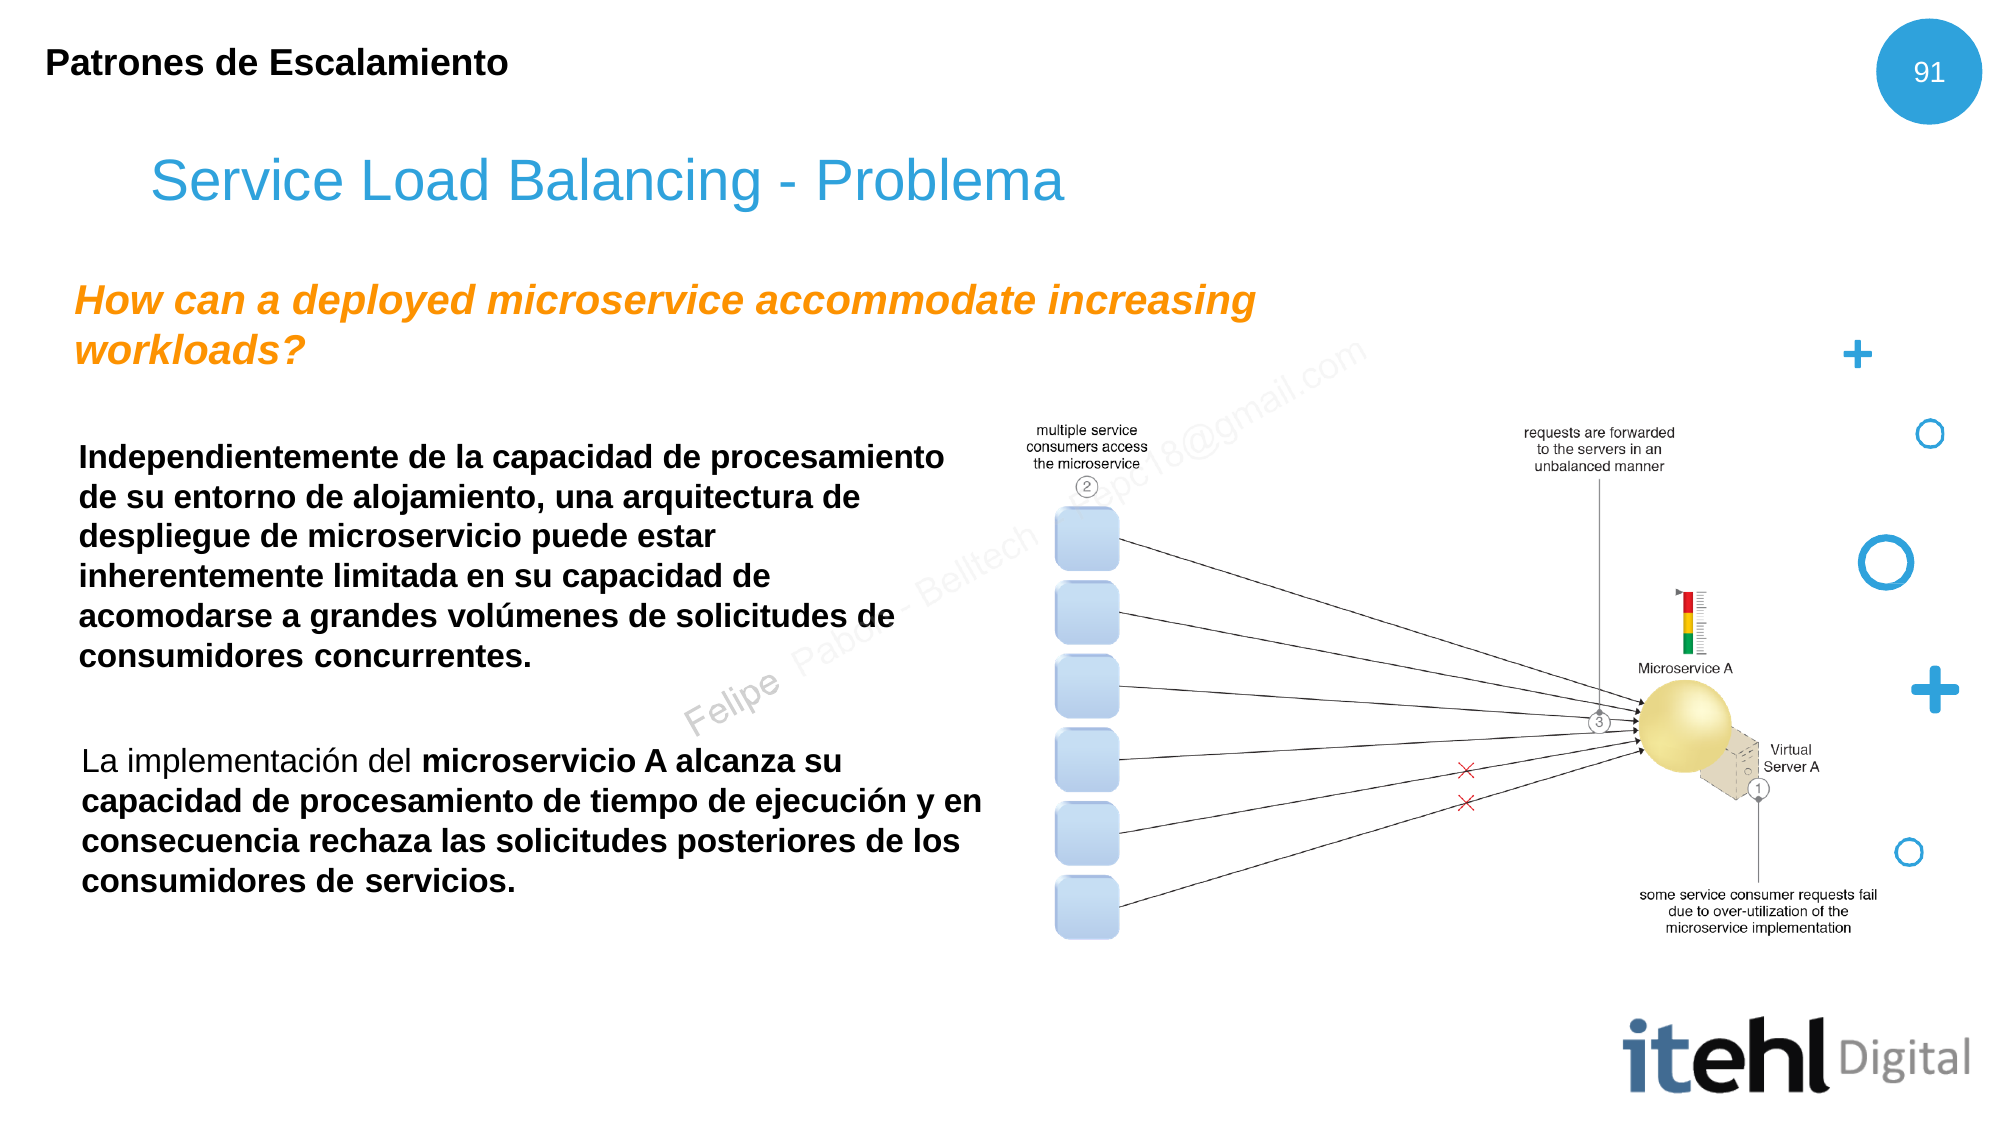

Patrones de Escalamiento
91
# Service Load Balancing - Problema
How can a deployed microservice accommodate increasing workloads?

Independientemente de la capacidad de procesamiento  de su entorno de alojamiento, una arquitectura de  despliegue de microservicio puede estar  inherentemente limitada en su capacidad de  acomodarse a grandes volúmenes de solicitudes de  consumidores concurrentes.

La implementación del microservicio A alcanza su  capacidad de procesamiento de tiempo de ejecución y en  consecuencia rechaza las solicitudes posteriores de los  consumidores de servicios.